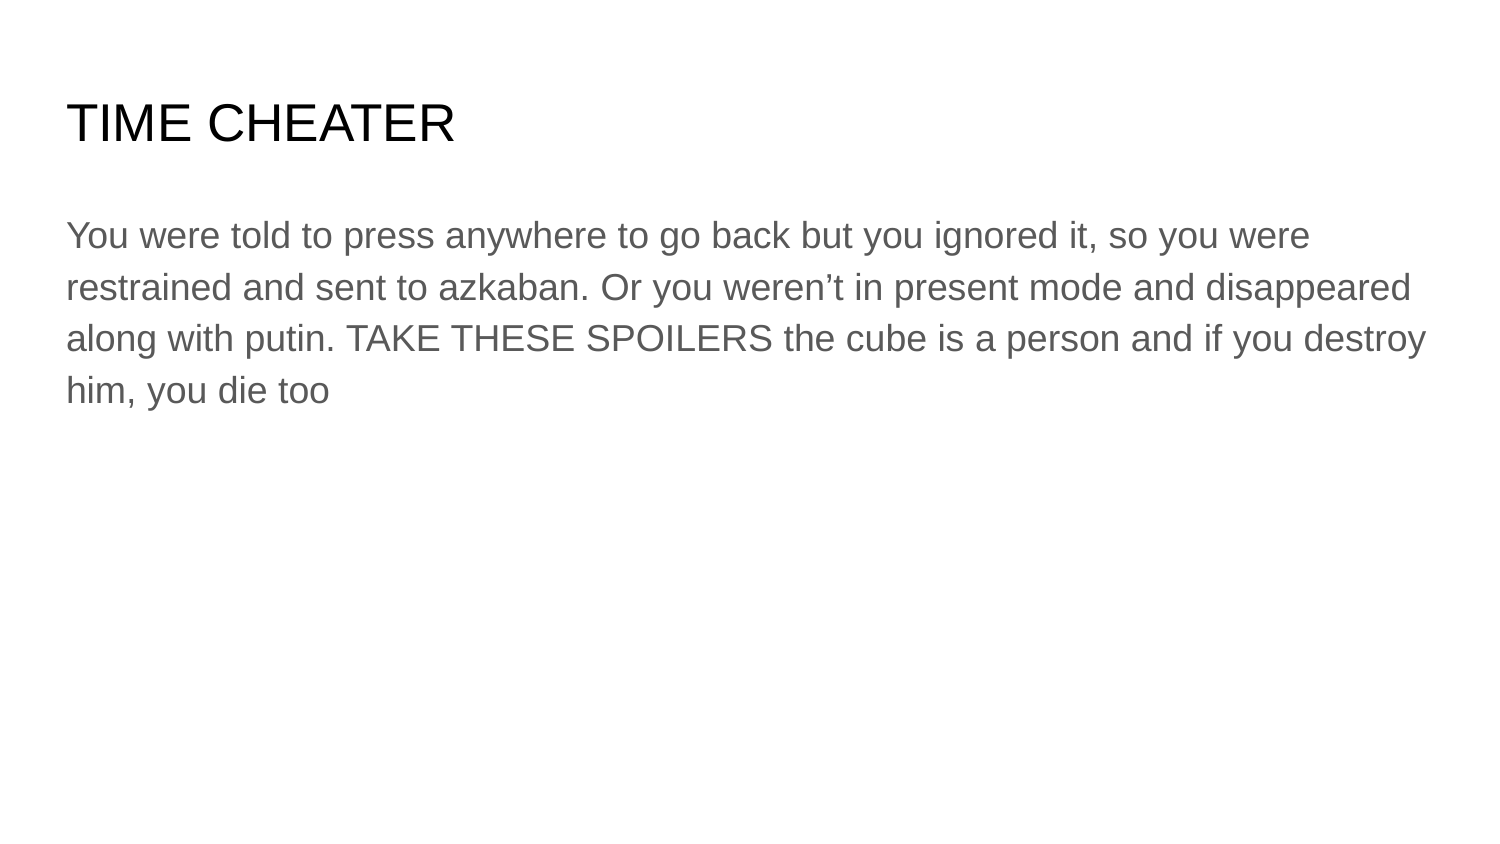

# TIME CHEATER
You were told to press anywhere to go back but you ignored it, so you were restrained and sent to azkaban. Or you weren’t in present mode and disappeared along with putin. TAKE THESE SPOILERS the cube is a person and if you destroy him, you die too